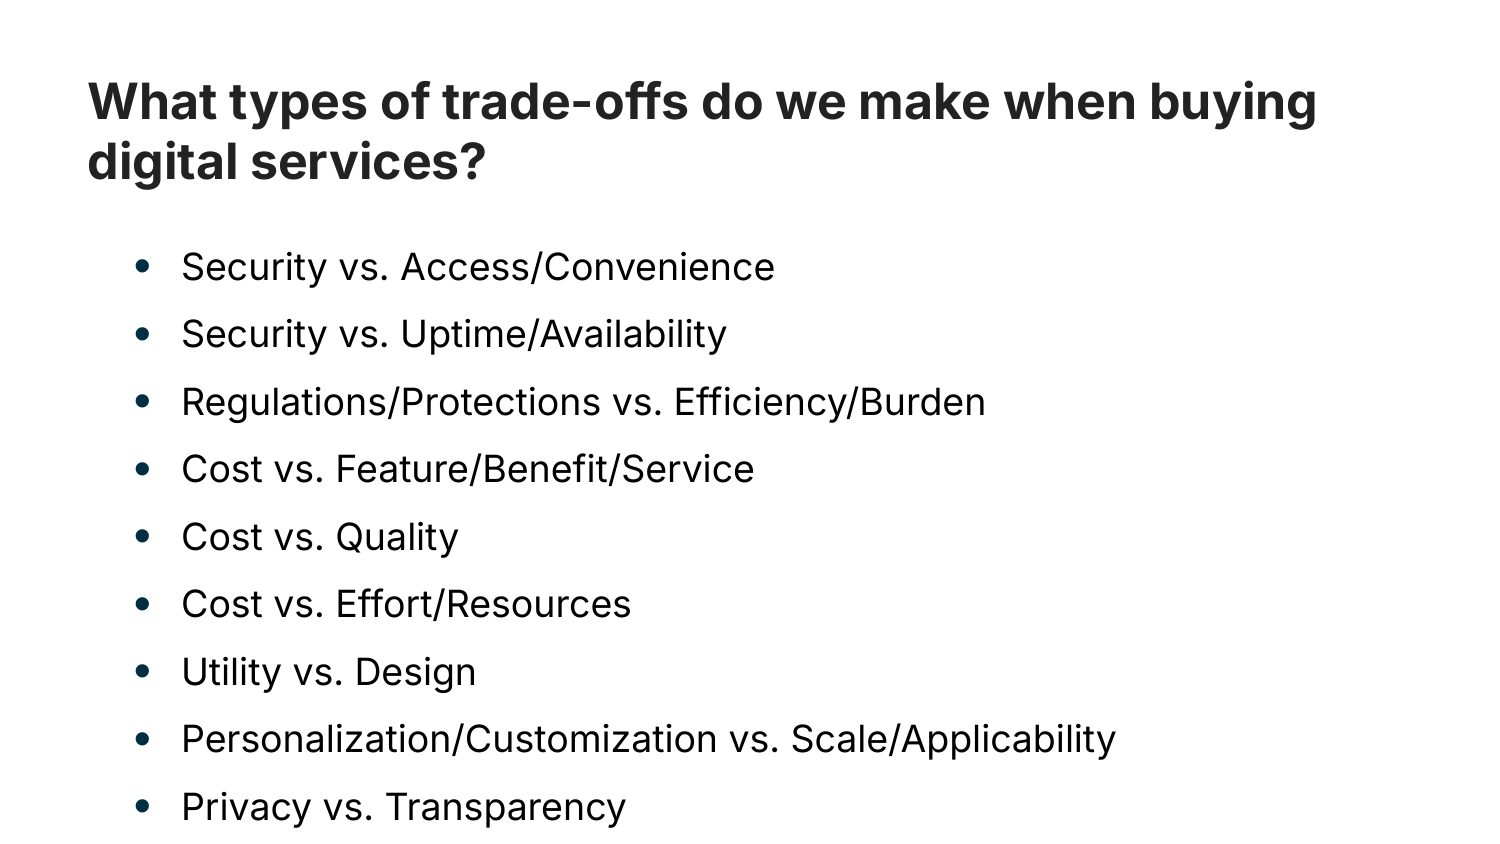

What types of trade-offs do we make when buying digital services?

Security vs. Access/Convenience
Security vs. Uptime/Availability
Regulations/Protections vs. Efficiency/Burden
Cost vs. Feature/Benefit/Service
Cost vs. Quality
Cost vs. Effort/Resources
Utility vs. Design
Personalization/Customization vs. Scale/Applicability
Privacy vs. Transparency